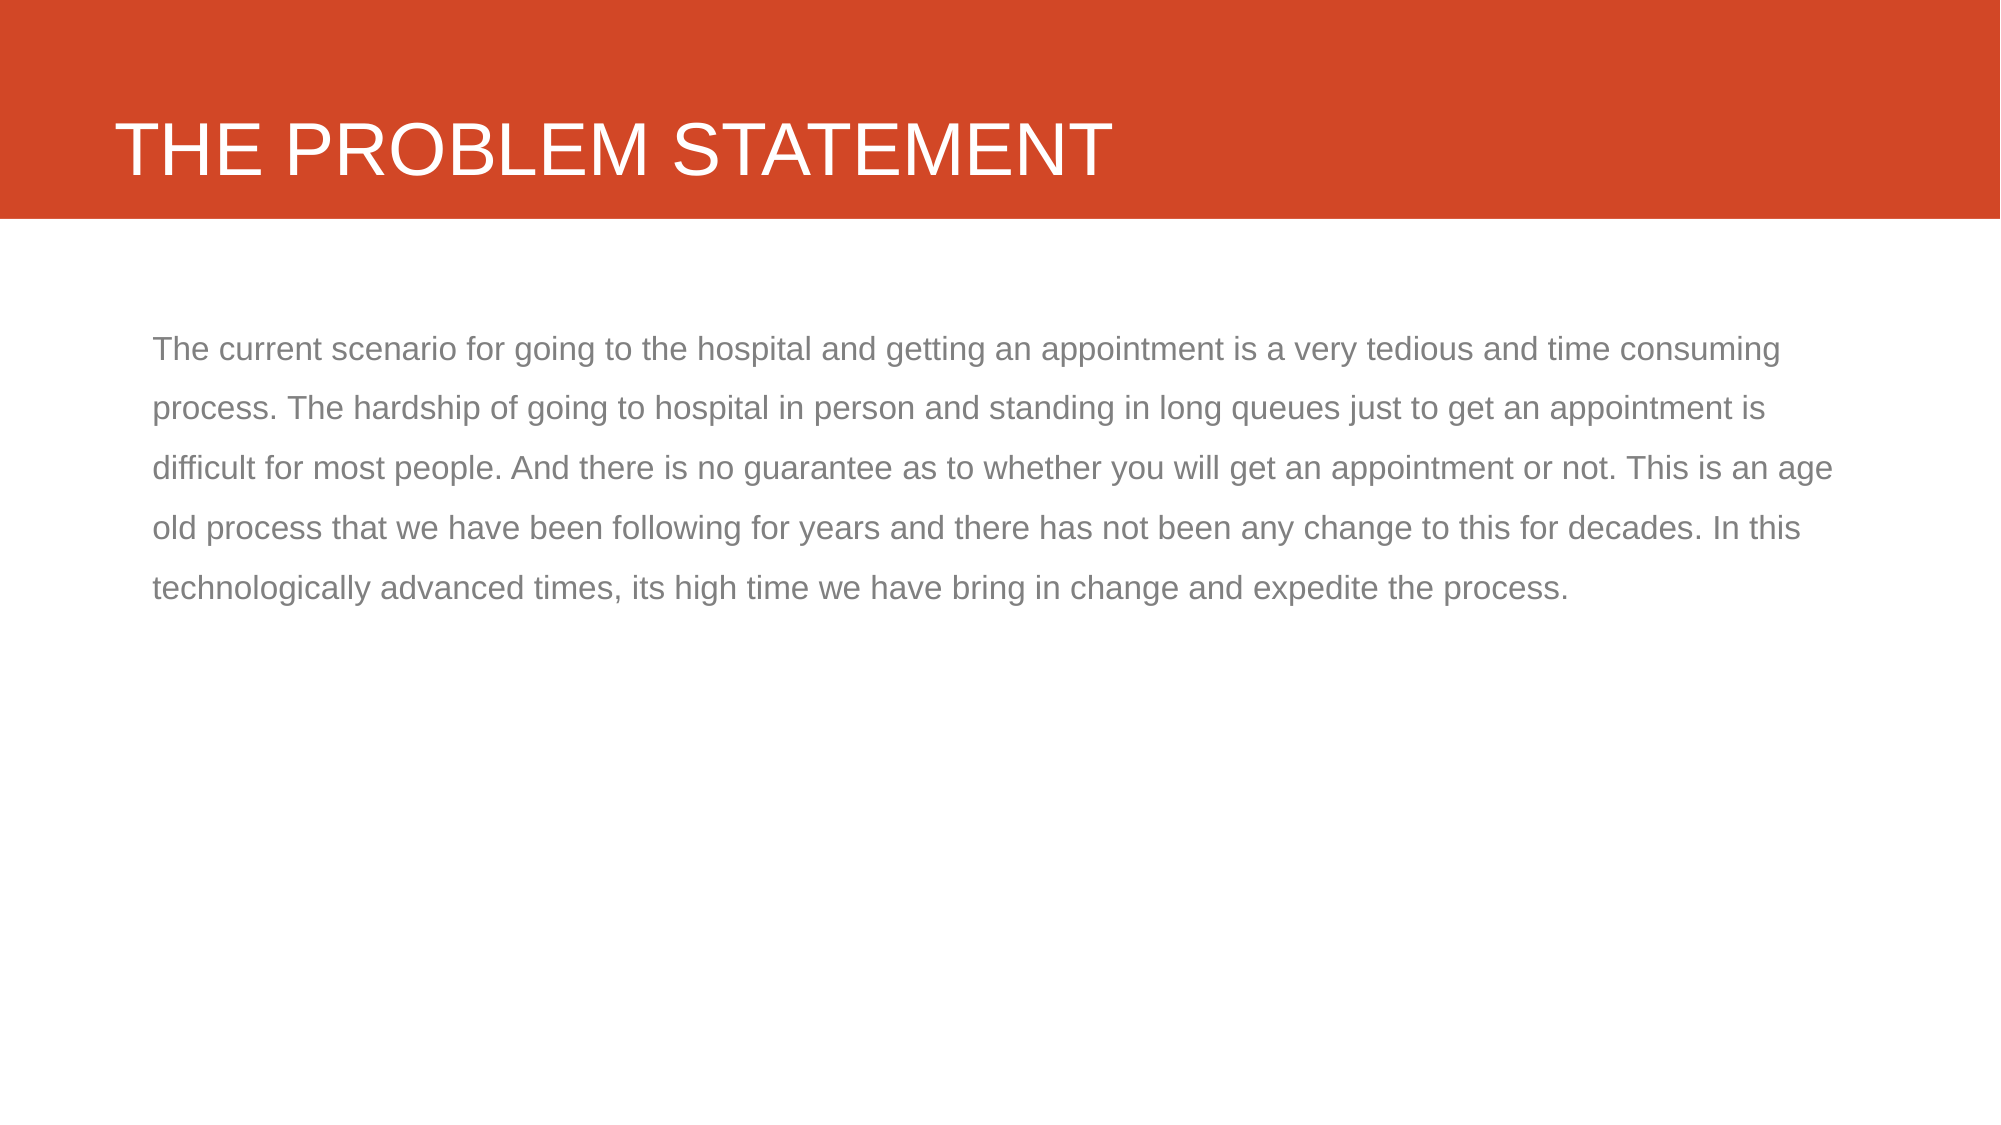

# THE PROBLEM STATEMENT
The current scenario for going to the hospital and getting an appointment is a very tedious and time consuming process. The hardship of going to hospital in person and standing in long queues just to get an appointment is difficult for most people. And there is no guarantee as to whether you will get an appointment or not. This is an age old process that we have been following for years and there has not been any change to this for decades. In this technologically advanced times, its high time we have bring in change and expedite the process.